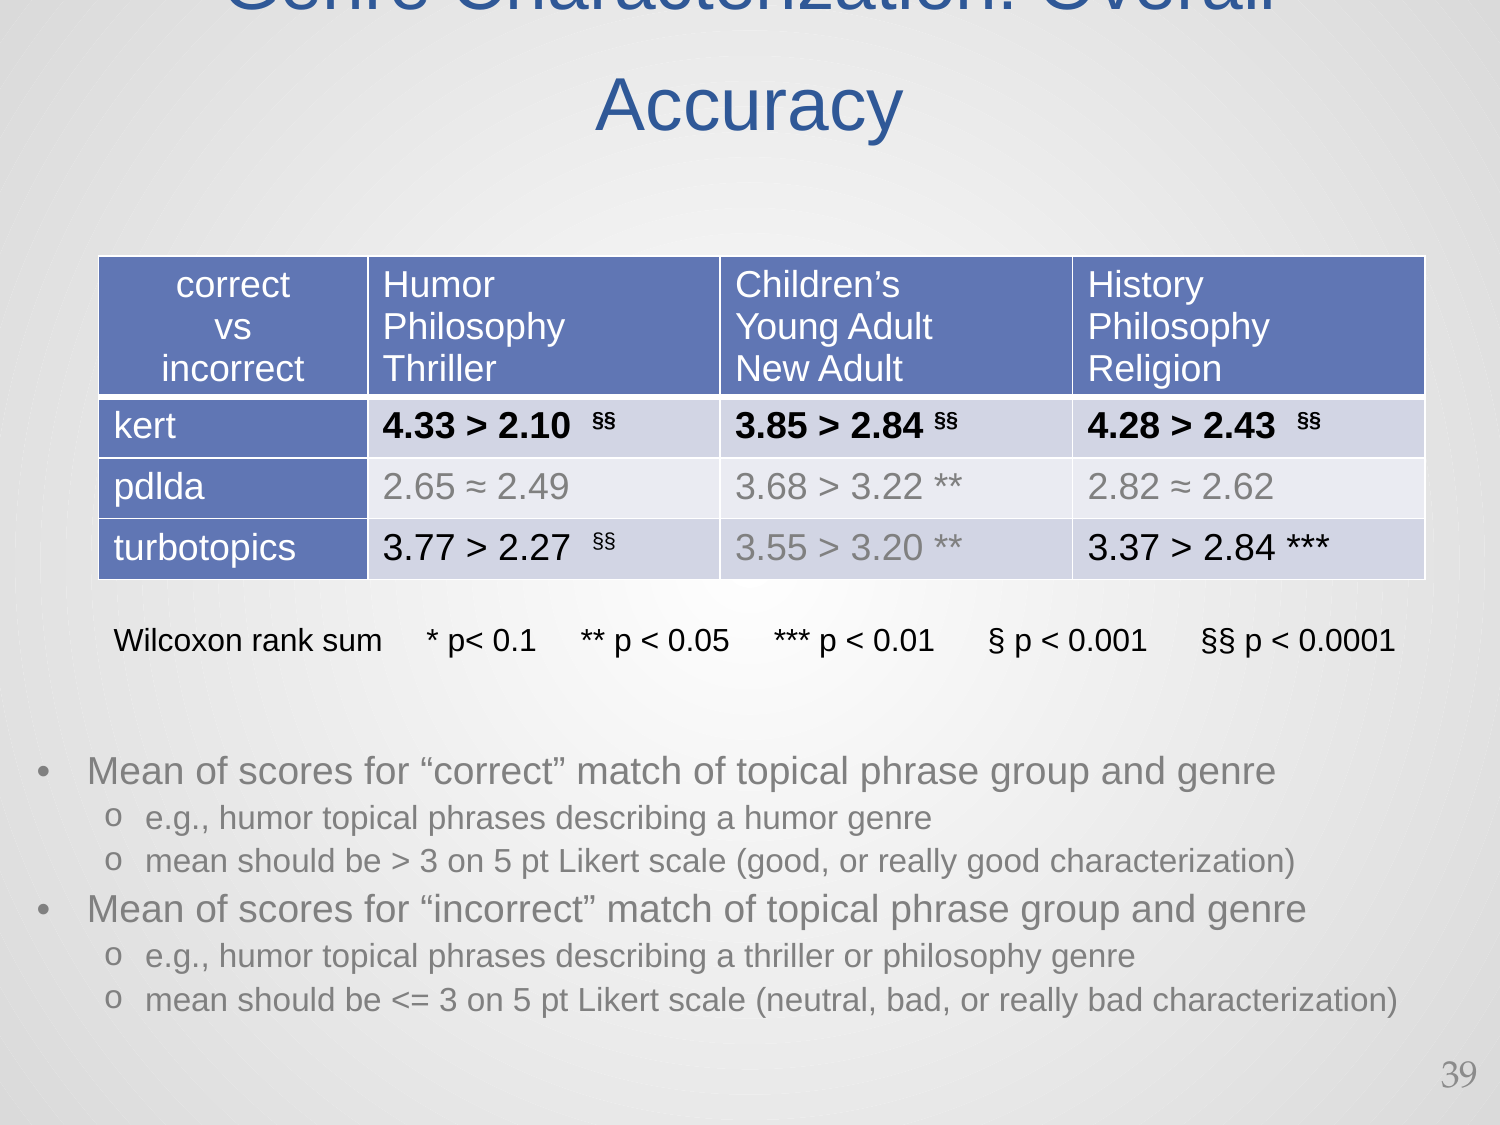

# Genre Characterization: Overall Accuracy
| correct vs incorrect | Humor Philosophy Thriller | Children’s Young Adult New Adult | History Philosophy Religion |
| --- | --- | --- | --- |
| kert | 4.33 > 2.10 §§ | 3.85 > 2.84 §§ | 4.28 > 2.43 §§ |
| pdlda | 2.65 ≈ 2.49 | 3.68 > 3.22 \*\* | 2.82 ≈ 2.62 |
| turbotopics | 3.77 > 2.27 §§ | 3.55 > 3.20 \*\* | 3.37 > 2.84 \*\*\* |
Wilcoxon rank sum     * p< 0.1     ** p < 0.05     *** p < 0.01      § p < 0.001      §§ p < 0.0001
Mean of scores for “correct” match of topical phrase group and genre
e.g., humor topical phrases describing a humor genre
mean should be > 3 on 5 pt Likert scale (good, or really good characterization)
Mean of scores for “incorrect” match of topical phrase group and genre
e.g., humor topical phrases describing a thriller or philosophy genre
mean should be <= 3 on 5 pt Likert scale (neutral, bad, or really bad characterization)
39